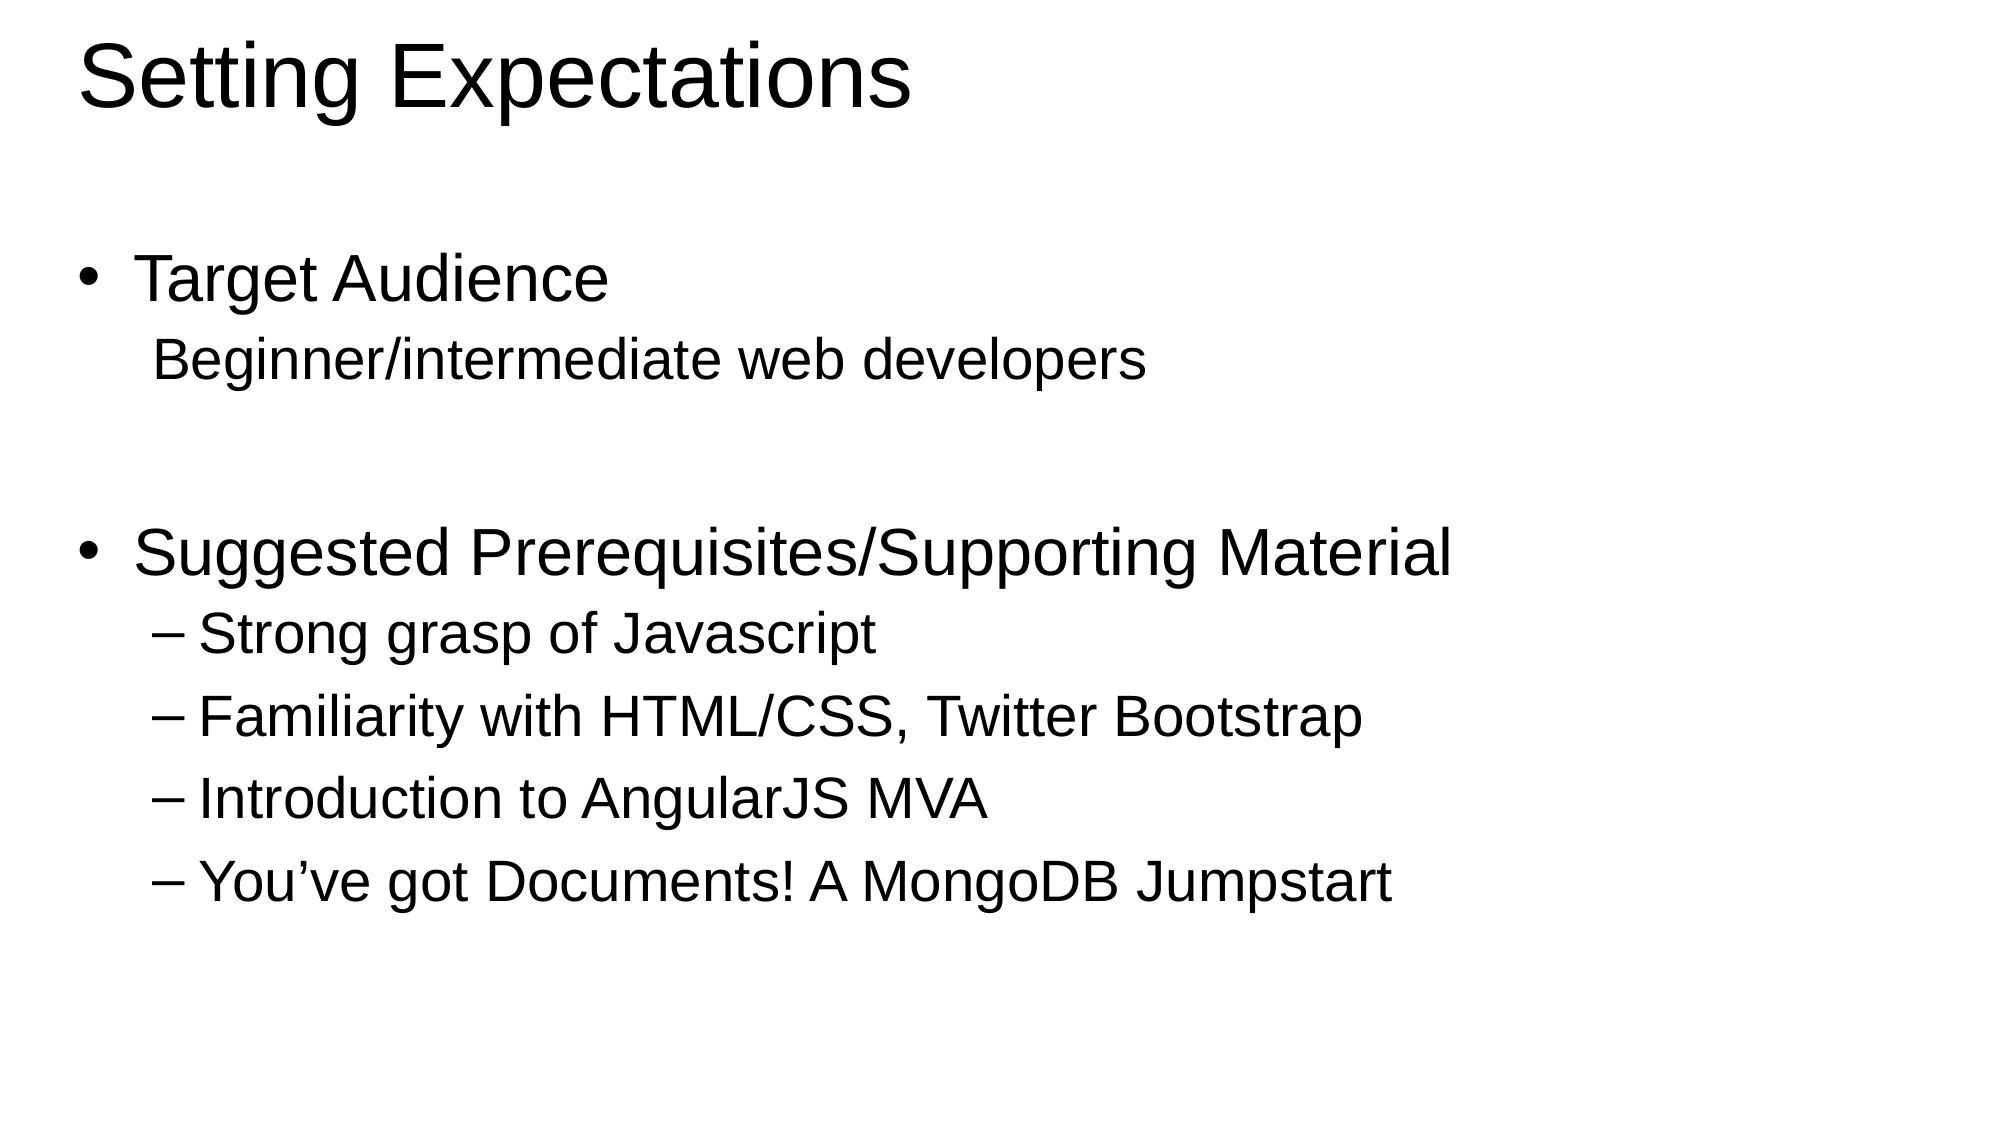

# Setting Expectations
Target Audience
Beginner/intermediate web developers

Suggested Prerequisites/Supporting Material
Strong grasp of Javascript
Familiarity with HTML/CSS, Twitter Bootstrap
Introduction to AngularJS MVA
You’ve got Documents! A MongoDB Jumpstart